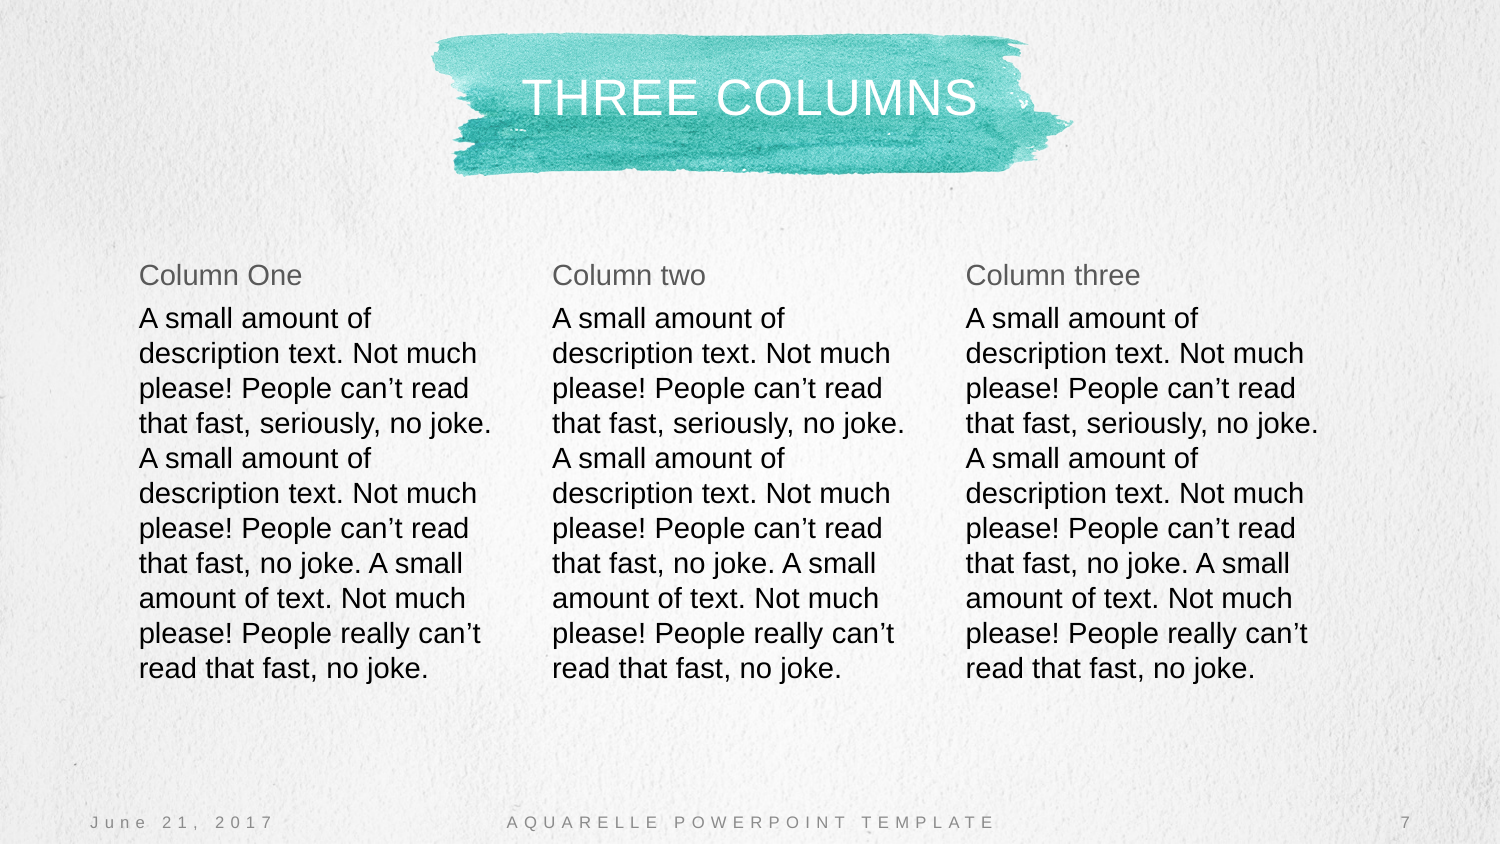

# Three columns
Column One
Column two
Column three
A small amount of description text. Not much please! People can’t read that fast, seriously, no joke. A small amount of description text. Not much please! People can’t read that fast, no joke. A small amount of text. Not much please! People really can’t read that fast, no joke.

A small amount of description text. Not much please! People can’t read that fast, seriously, no joke. A small amount of description text. Not much please! People can’t read that fast, no joke. A small amount of text. Not much please! People really can’t read that fast, no joke.

A small amount of description text. Not much please! People can’t read that fast, seriously, no joke. A small amount of description text. Not much please! People can’t read that fast, no joke. A small amount of text. Not much please! People really can’t read that fast, no joke.

AQUARELLE POWERPOINT TEMPLATE
June 21, 2017
7